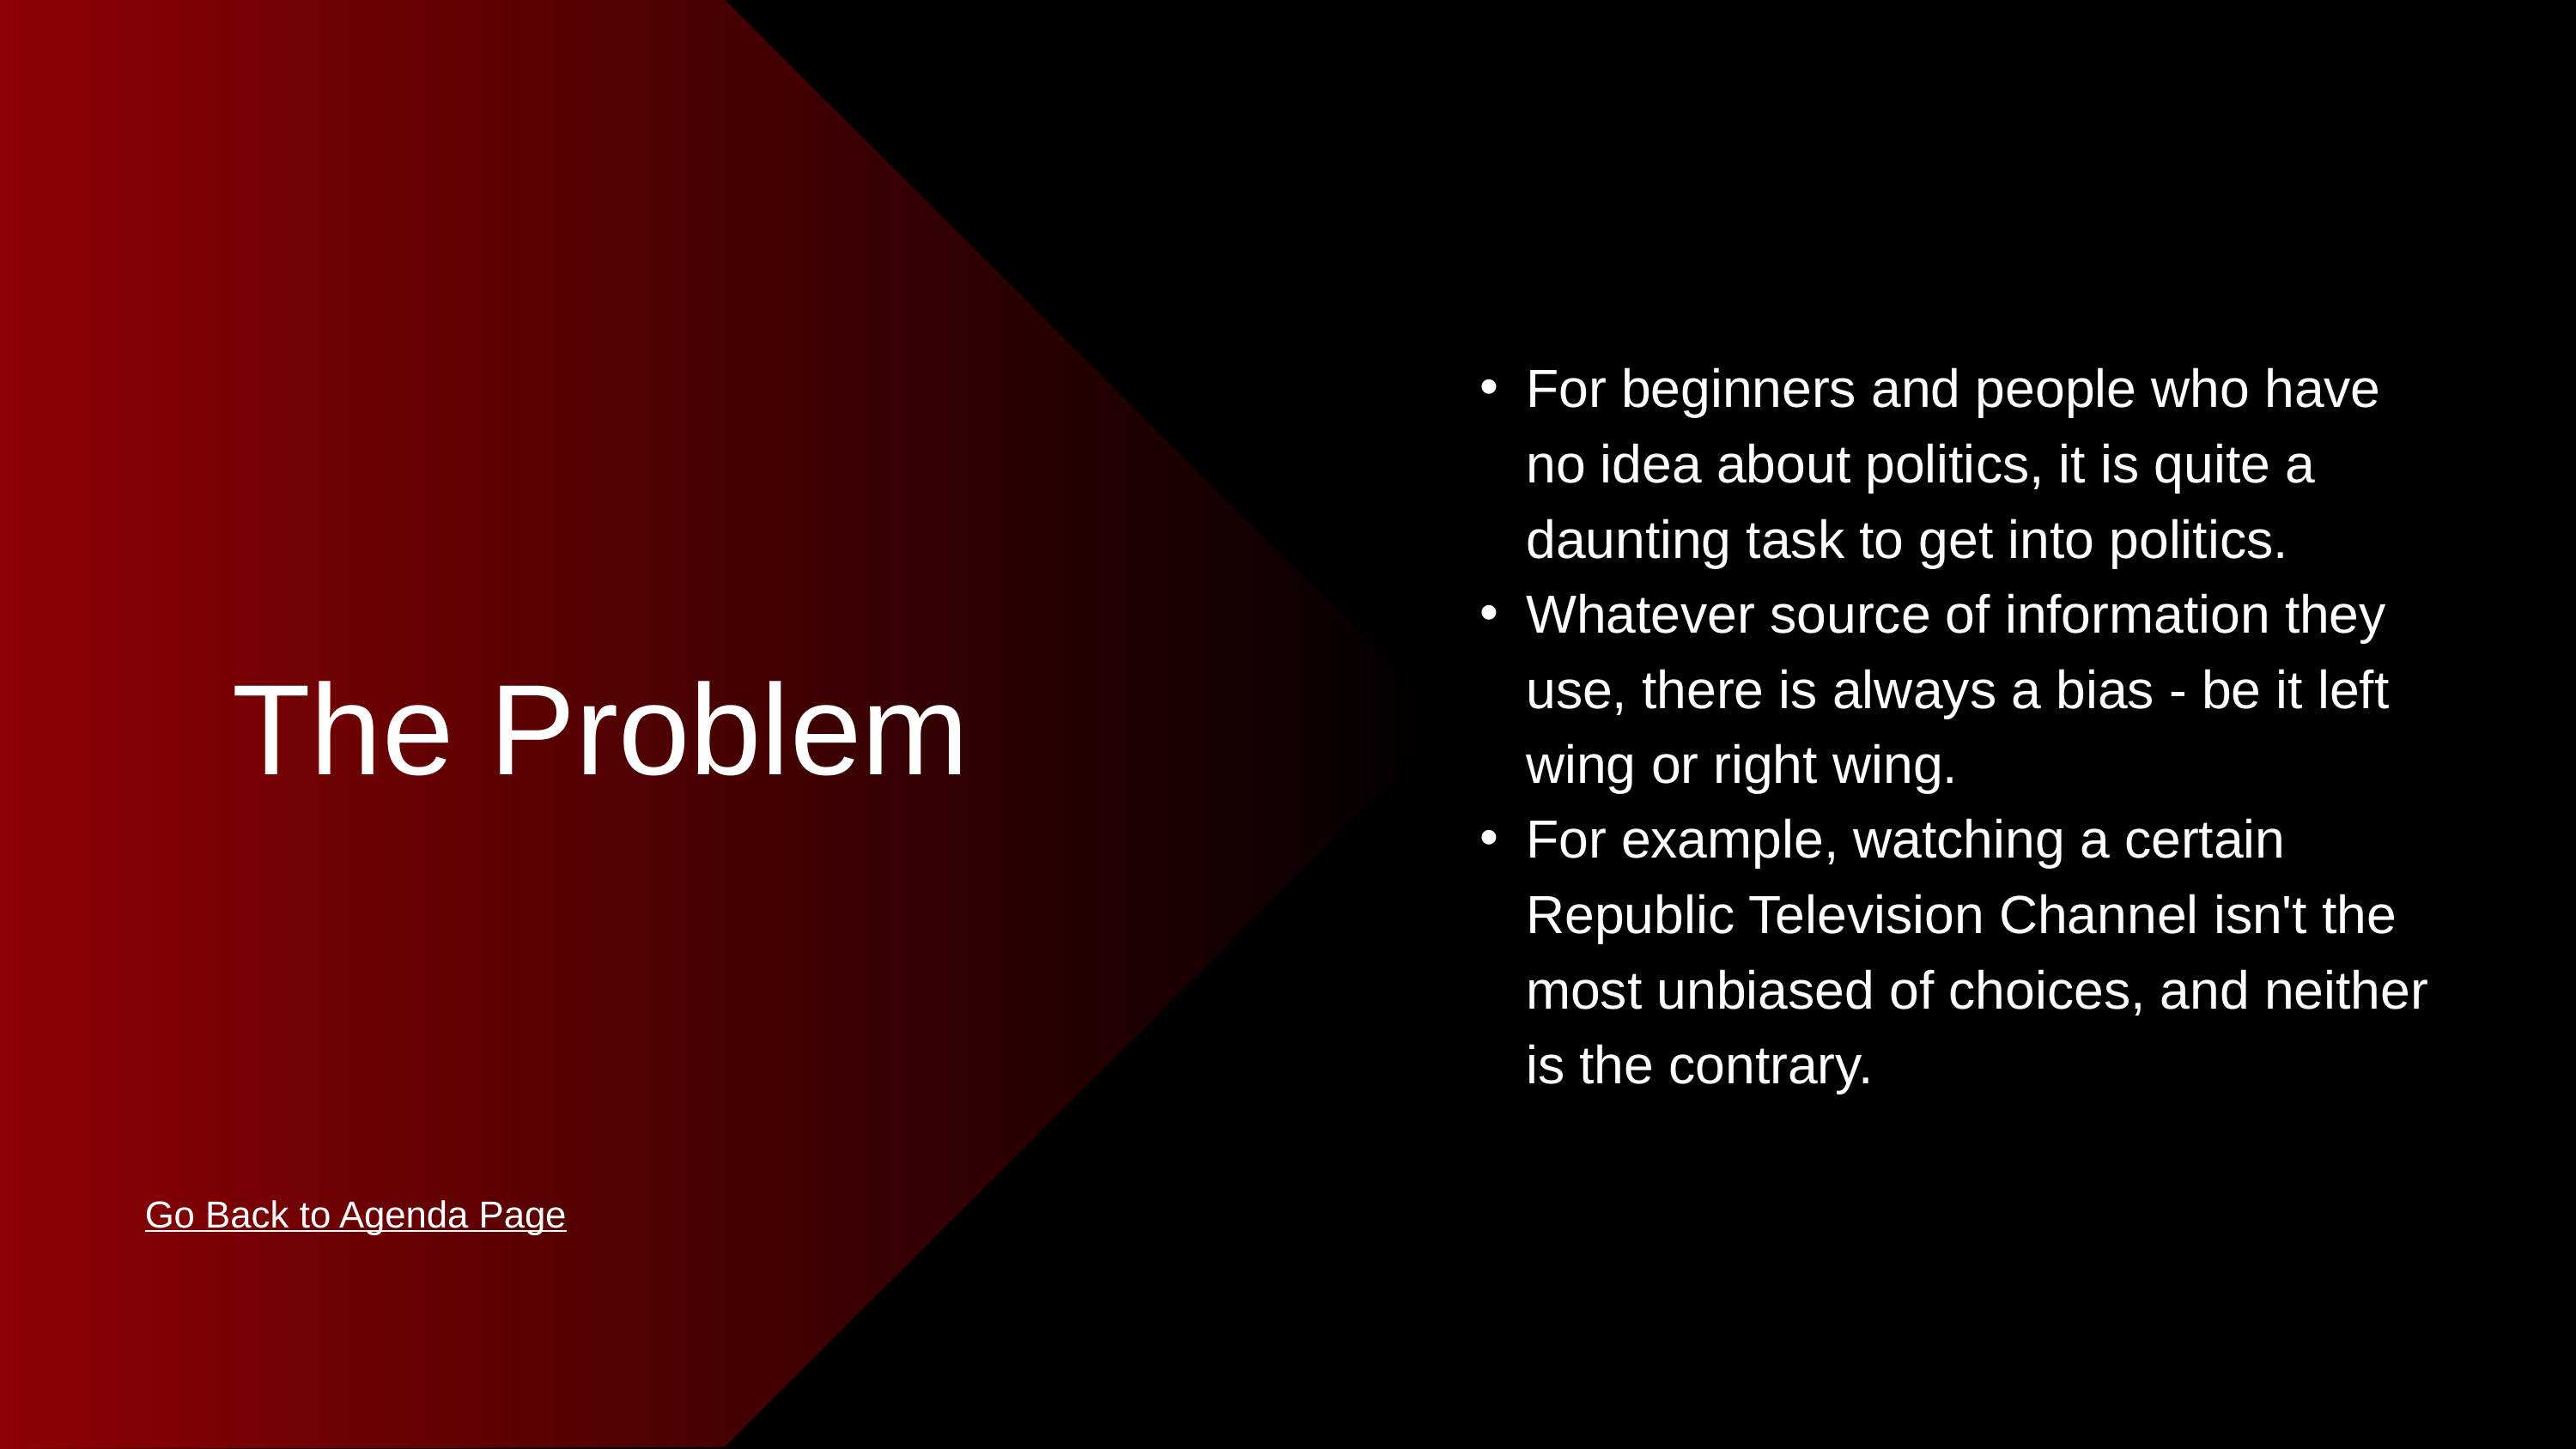

For beginners and people who have no idea about politics, it is quite a daunting task to get into politics.
Whatever source of information they use, there is always a bias - be it left wing or right wing.
For example, watching a certain Republic Television Channel isn't the most unbiased of choices, and neither is the contrary.
The Problem
Go Back to Agenda Page